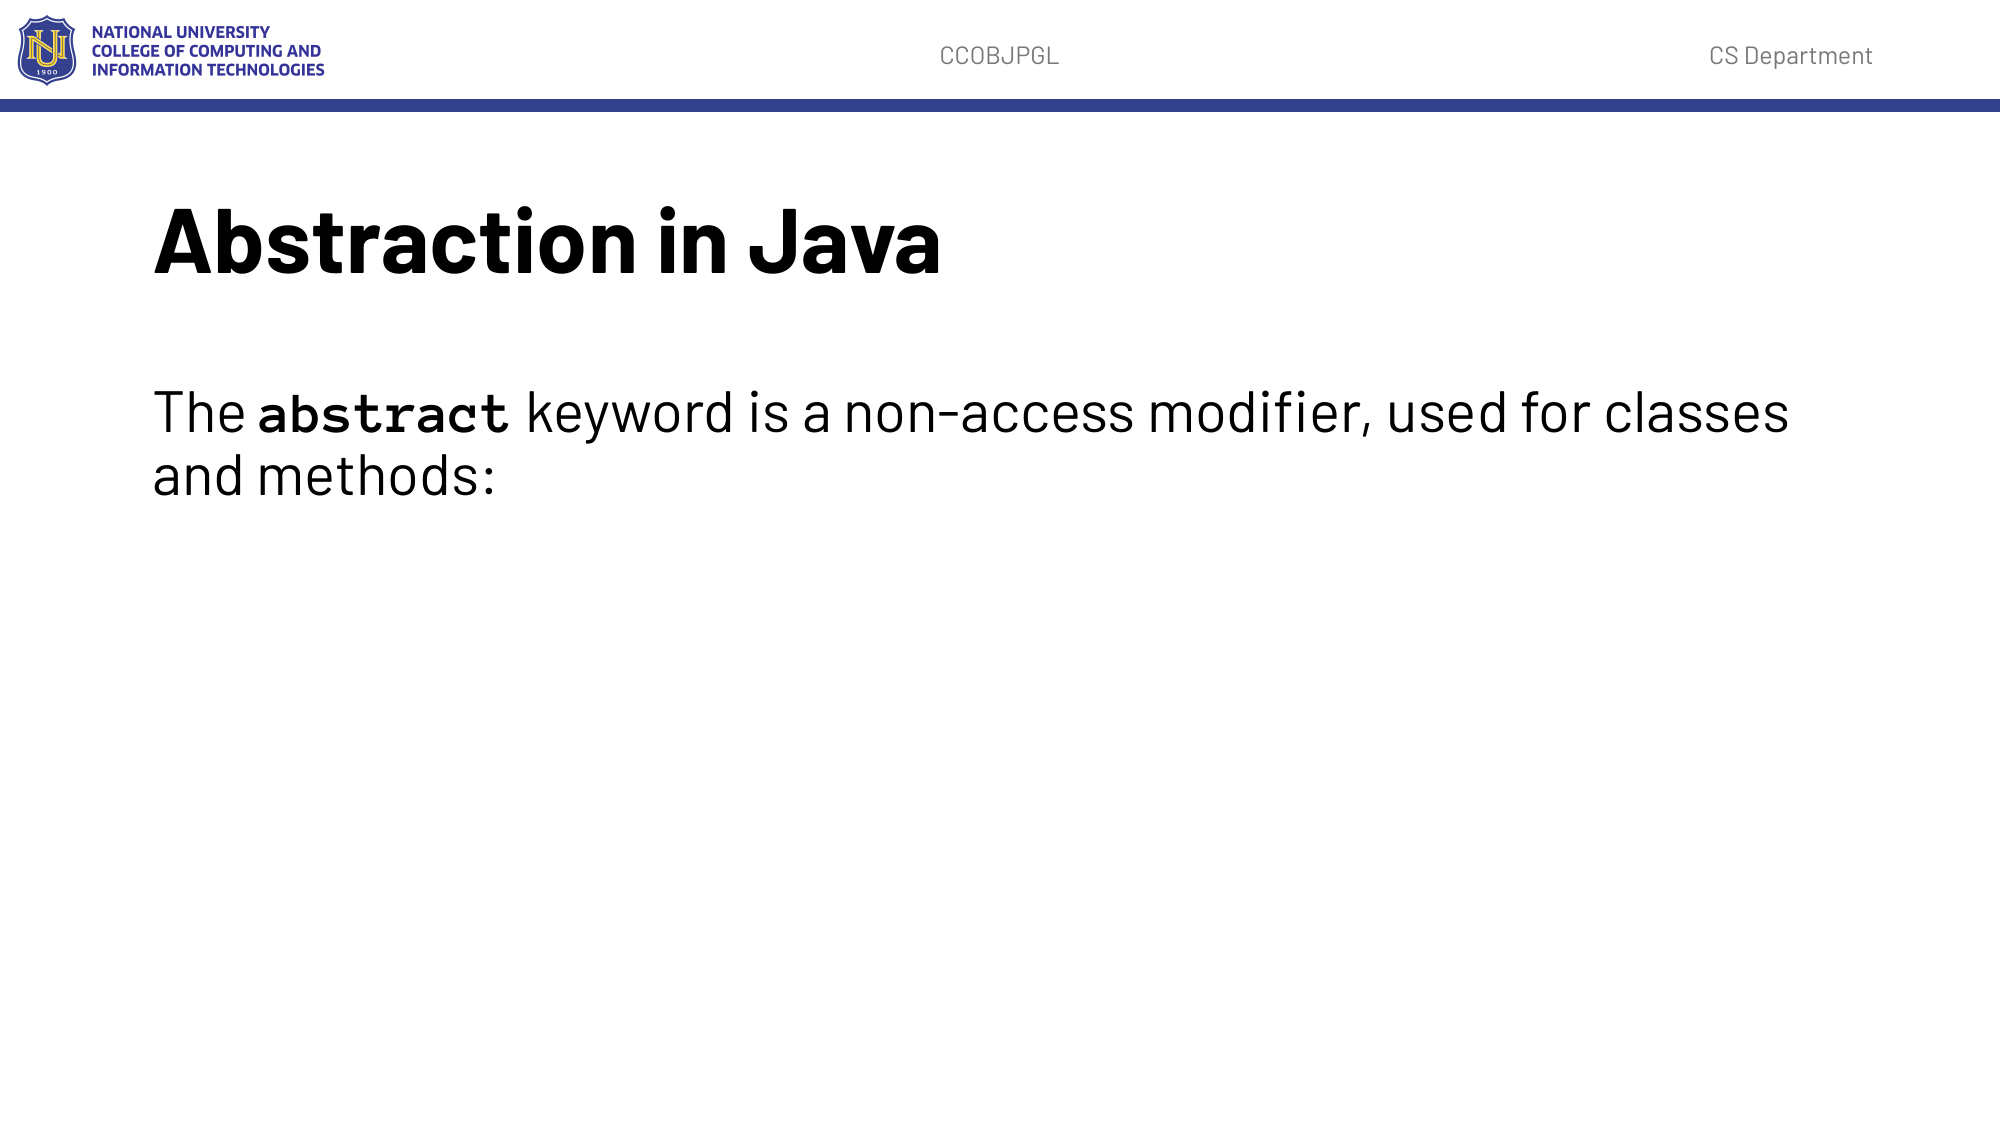

# Abstraction in Java
The abstract keyword is a non-access modifier, used for classes and methods: